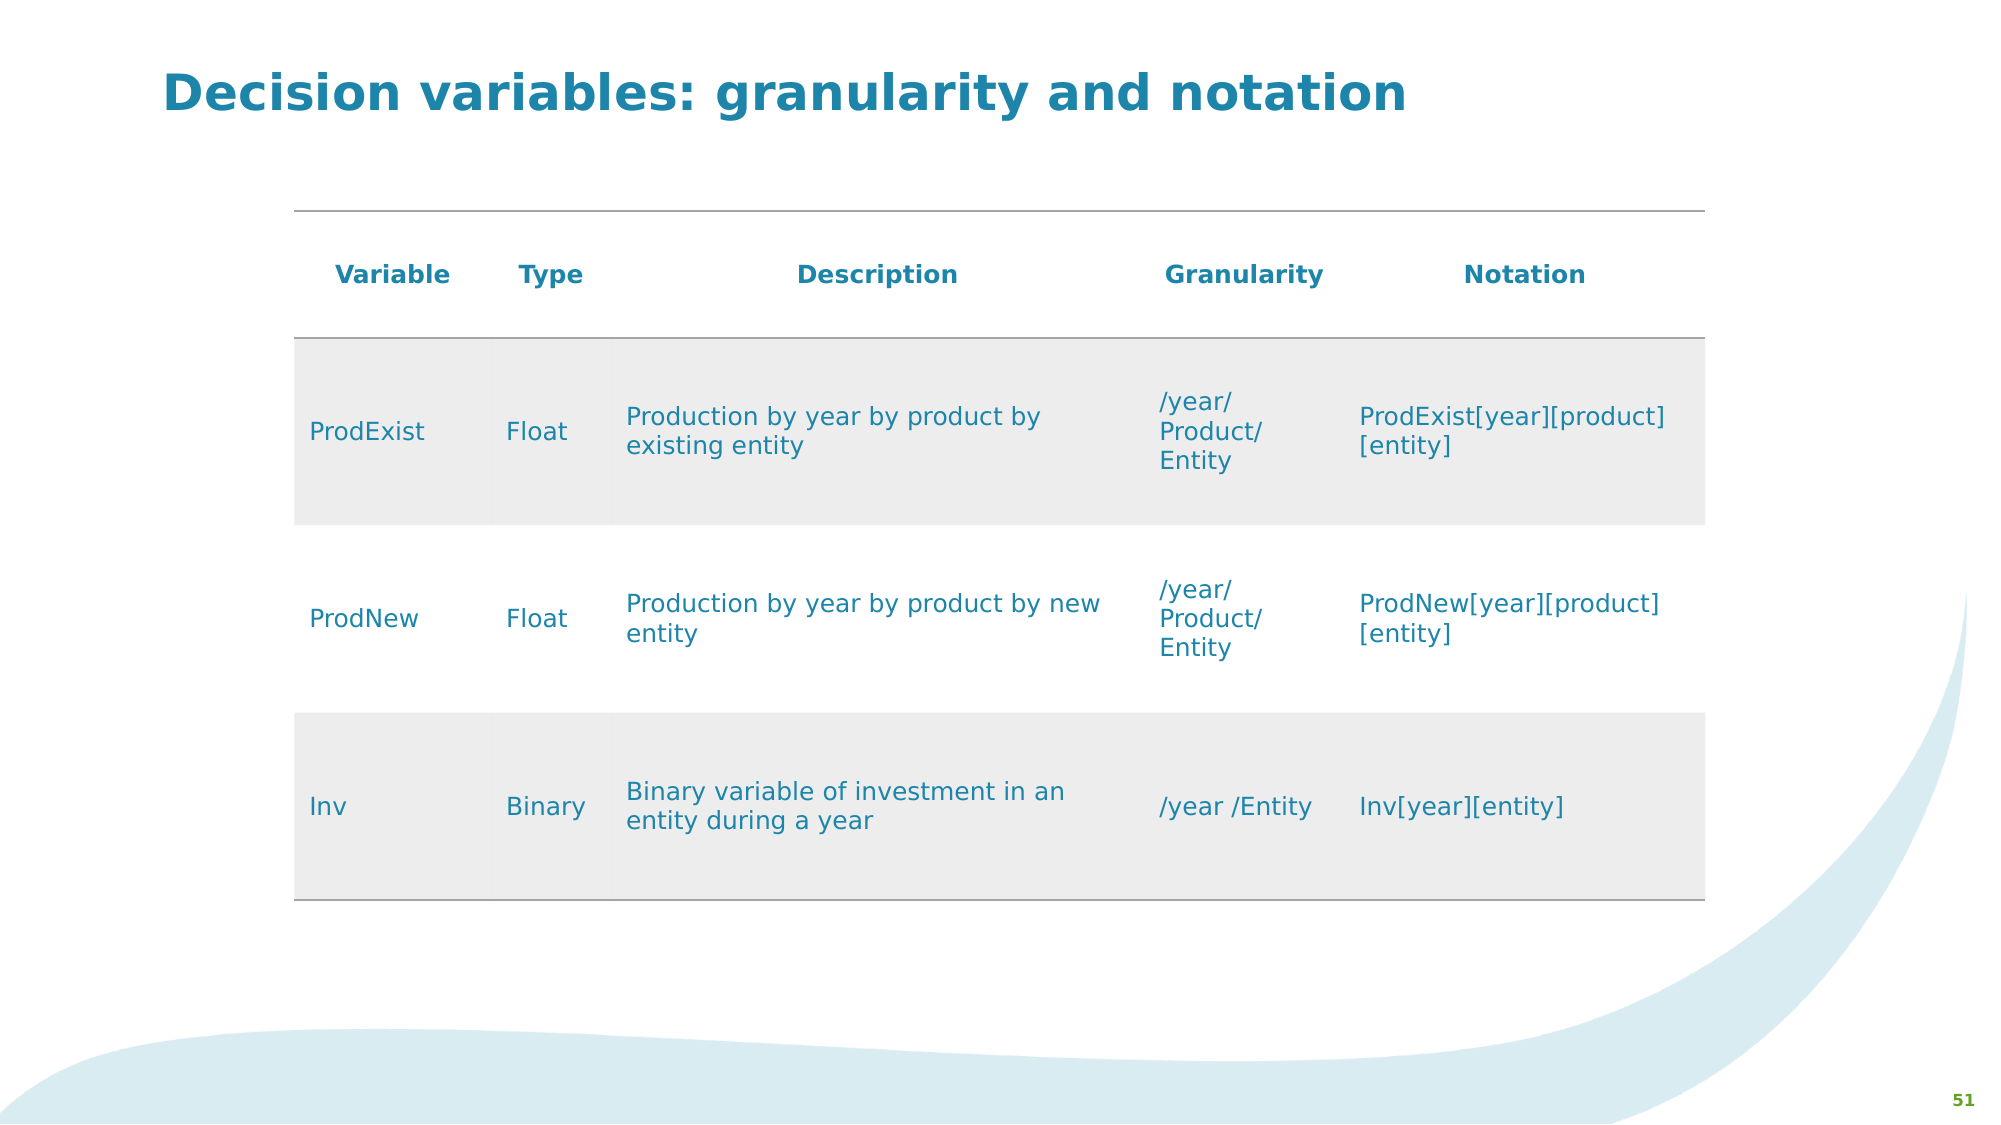

# Decision variables: granularity and notation
| Variable | Type | Description | Granularity | Notation |
| --- | --- | --- | --- | --- |
| ProdExist | Float | Production by year by product by existing entity | /year/Product/Entity | ProdExist[year][product][entity] |
| ProdNew | Float | Production by year by product by new entity | /year/Product/Entity | ProdNew[year][product][entity] |
| Inv | Binary | Binary variable of investment in an entity during a year | /year /Entity | Inv[year][entity] |